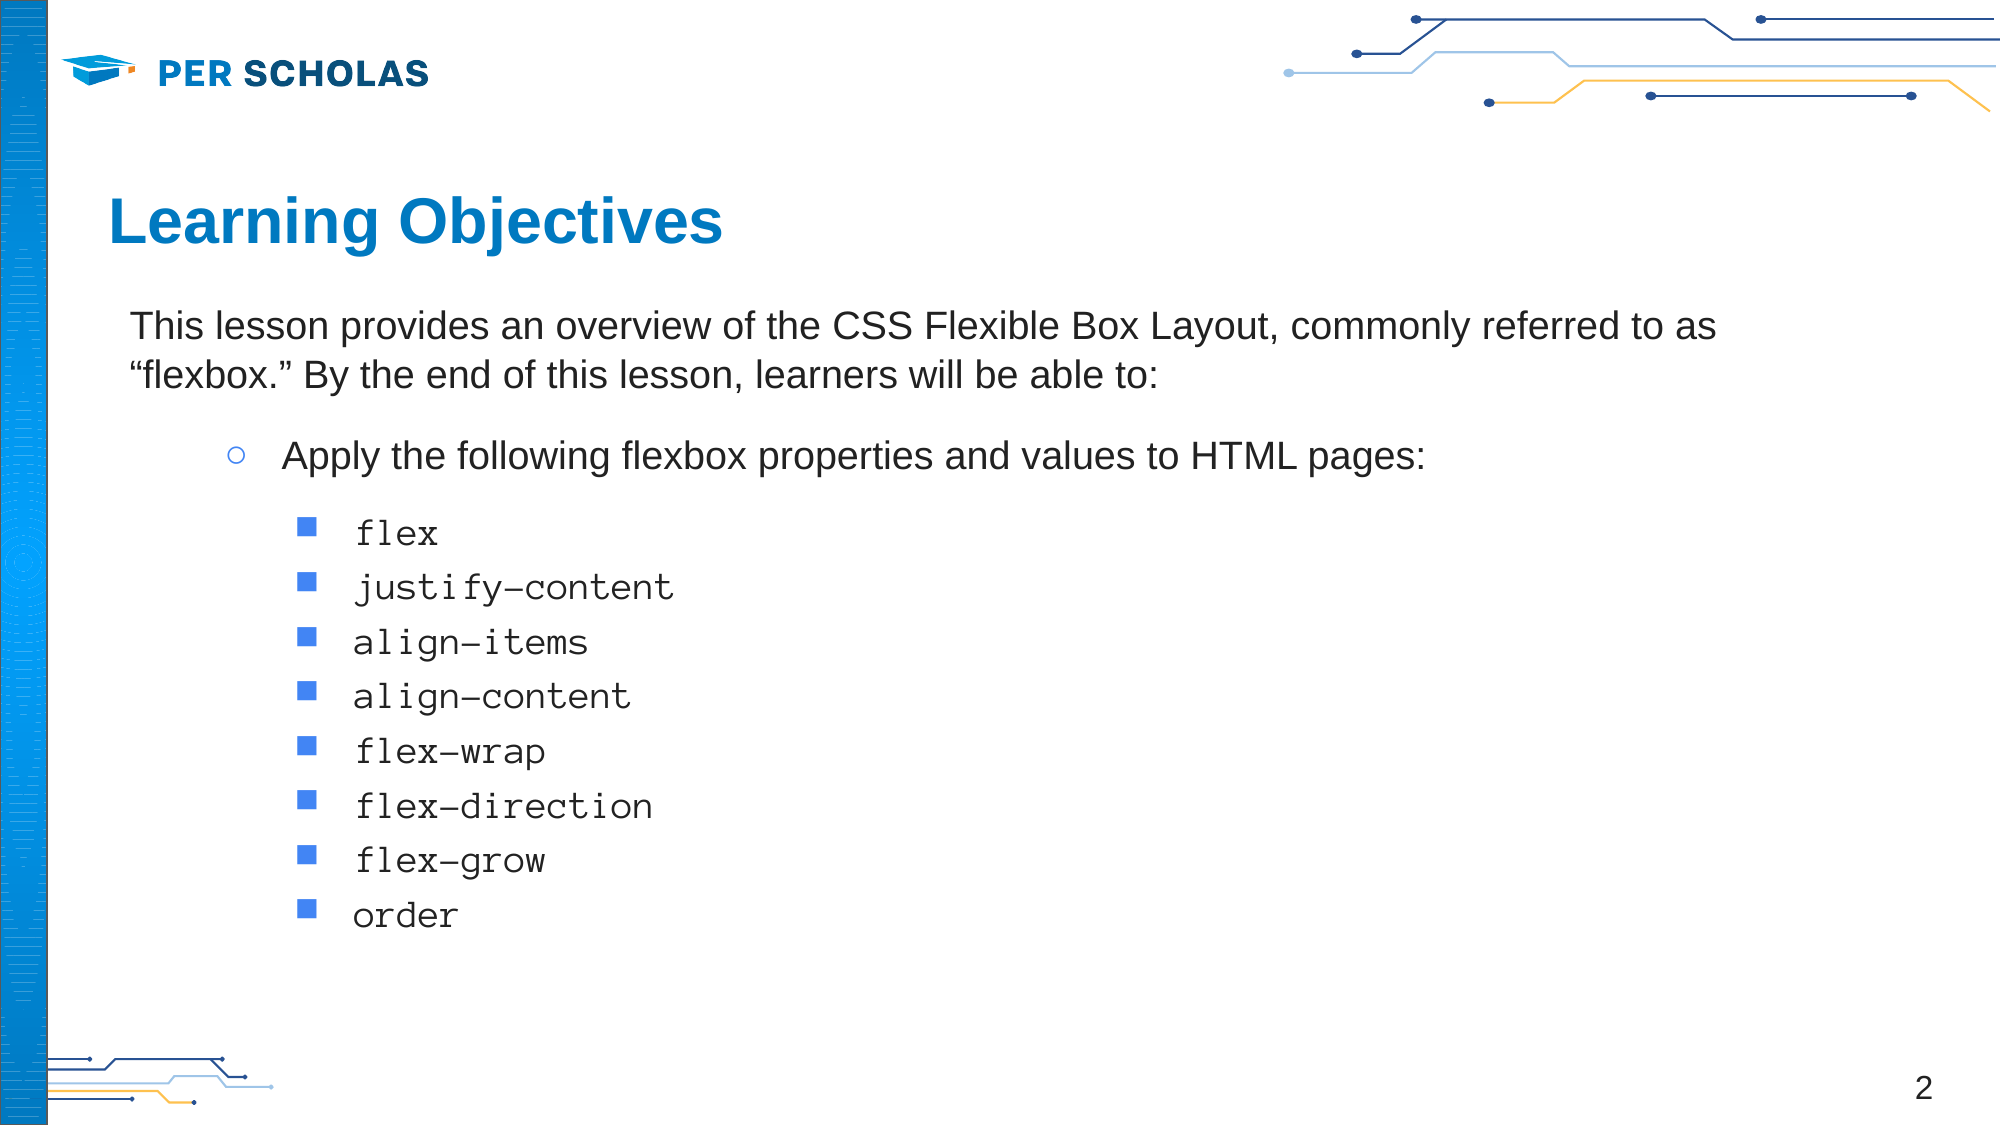

# Learning Objectives
This lesson provides an overview of the CSS Flexible Box Layout, commonly referred to as “flexbox.” By the end of this lesson, learners will be able to:
Apply the following flexbox properties and values to HTML pages:
flex
justify-content
align-items
align-content
flex-wrap
flex-direction
flex-grow
order
2